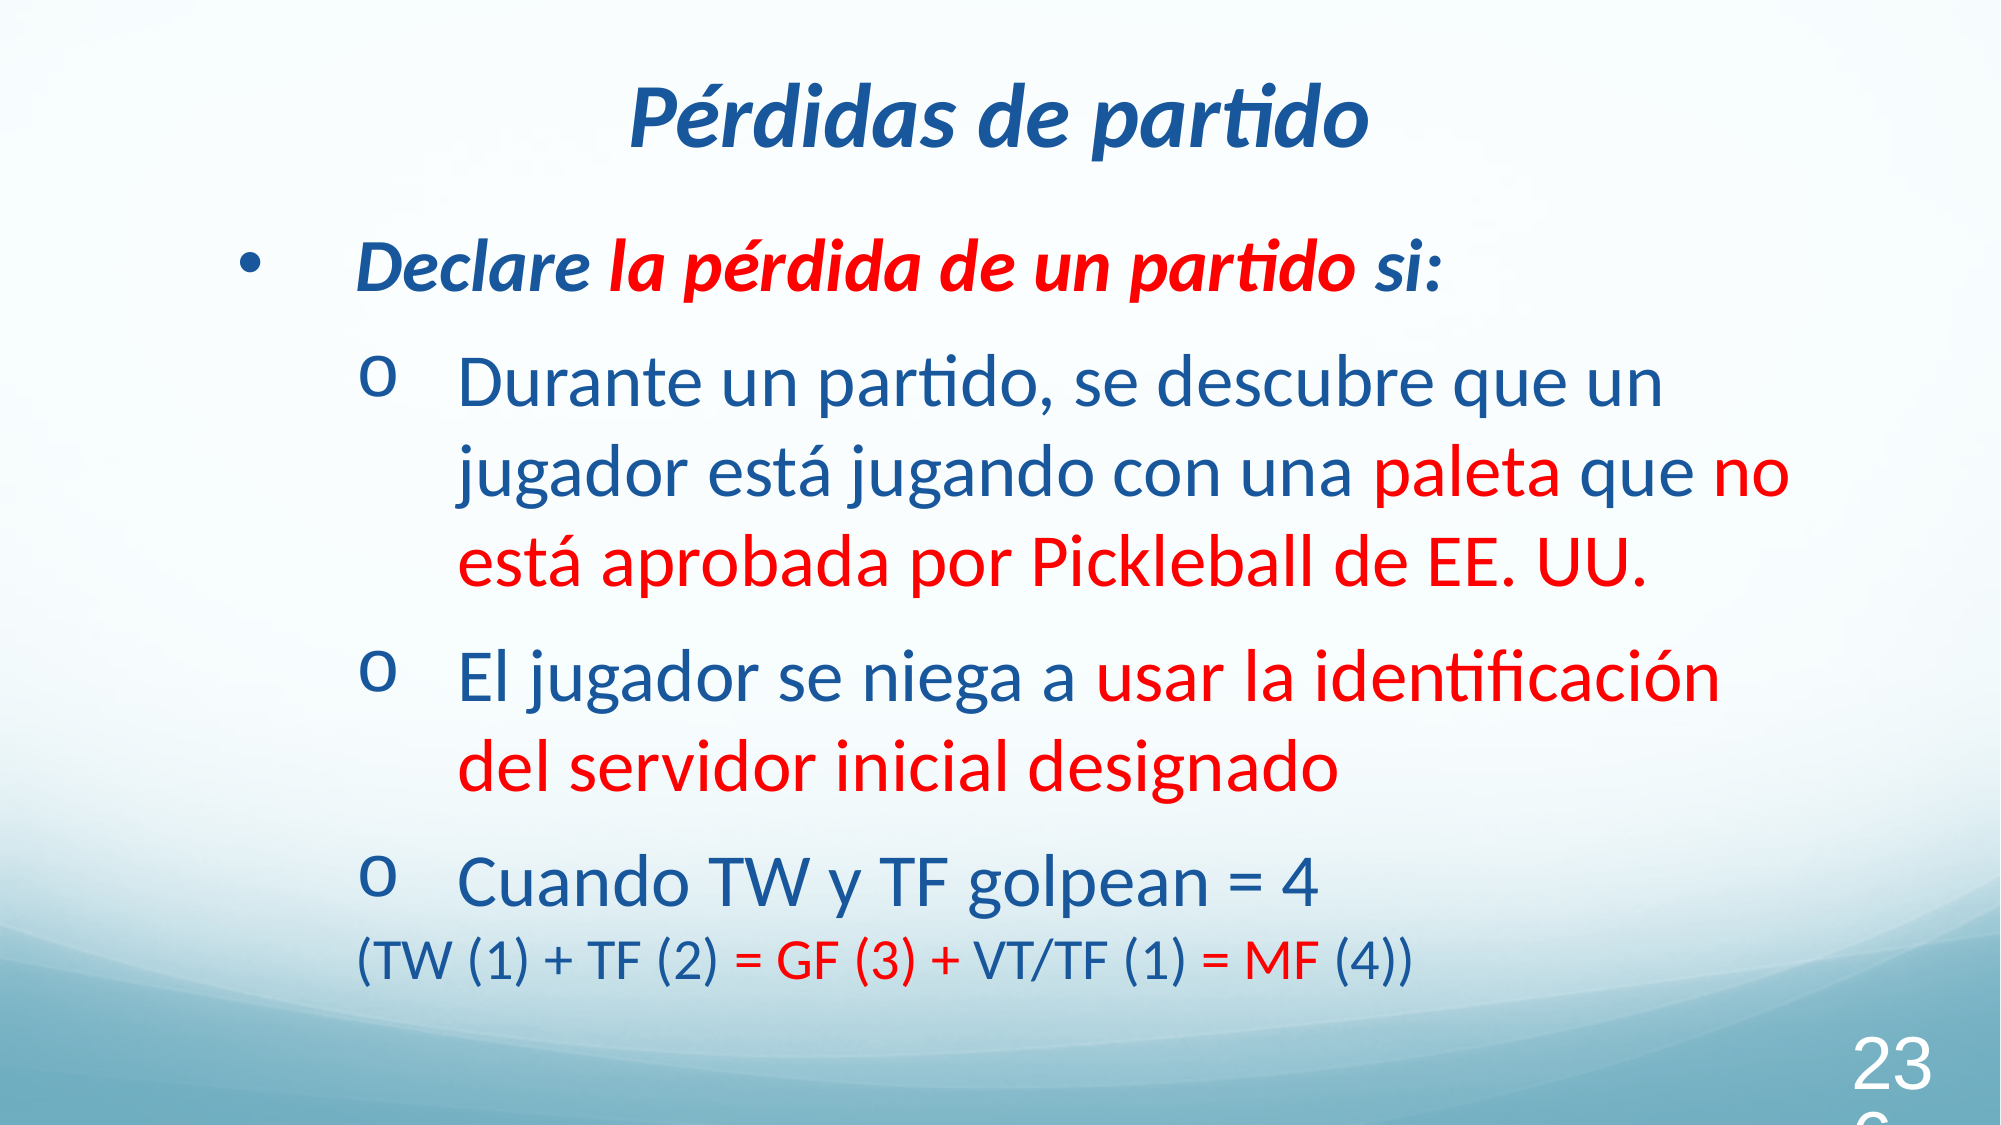

Pérdidas de partido

Declare la pérdida de un partido si:

Durante un partido, se descubre que un jugador está jugando con una paleta que no está aprobada por Pickleball de EE. UU.

El jugador se niega a usar la identificación del servidor inicial designado

Cuando TW y TF golpean = 4
(TW (1) + TF (2) = GF (3) + VT/TF (1) = MF (4))
236